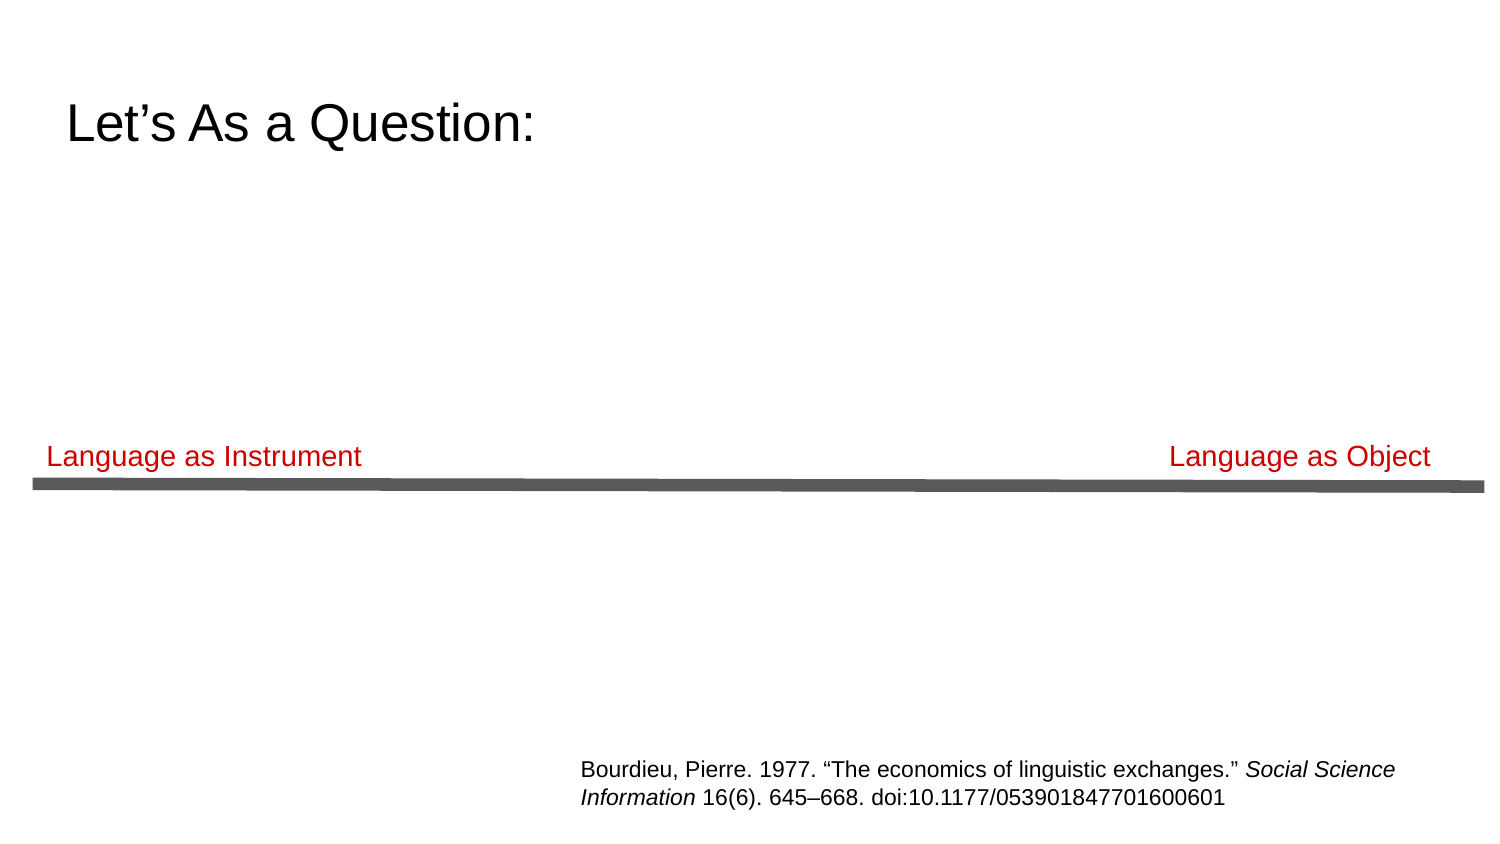

# Let’s As a Question:
Language as Instrument
Language as Object
Bourdieu, Pierre. 1977. “The economics of linguistic exchanges.” Social Science Information 16(6). 645–668. doi:10.1177/053901847701600601